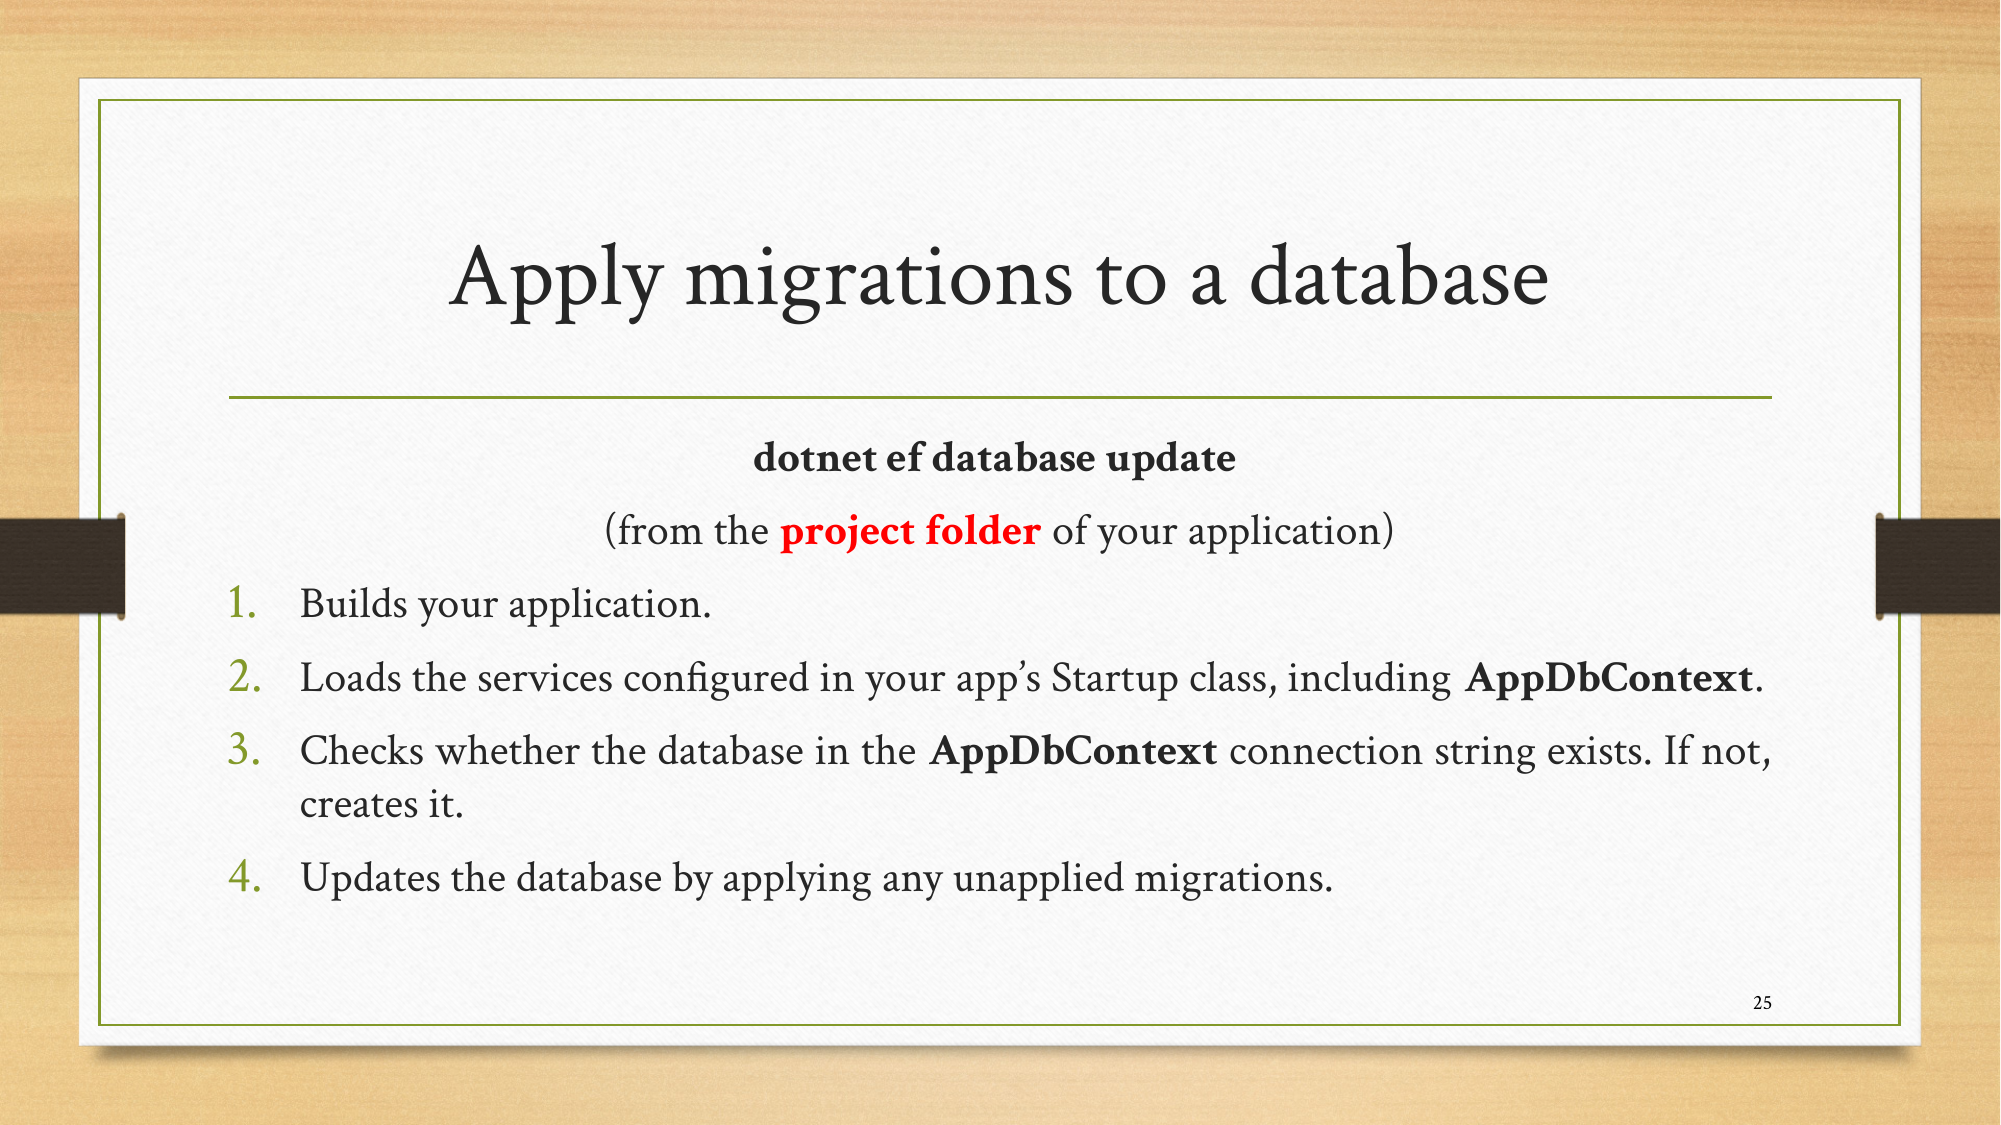

# Apply migrations to a database
dotnet ef database update
(from the project folder of your application)
Builds your application.
Loads the services configured in your app’s Startup class, including AppDbContext.
Checks whether the database in the AppDbContext connection string exists. If not, creates it.
Updates the database by applying any unapplied migrations.
25